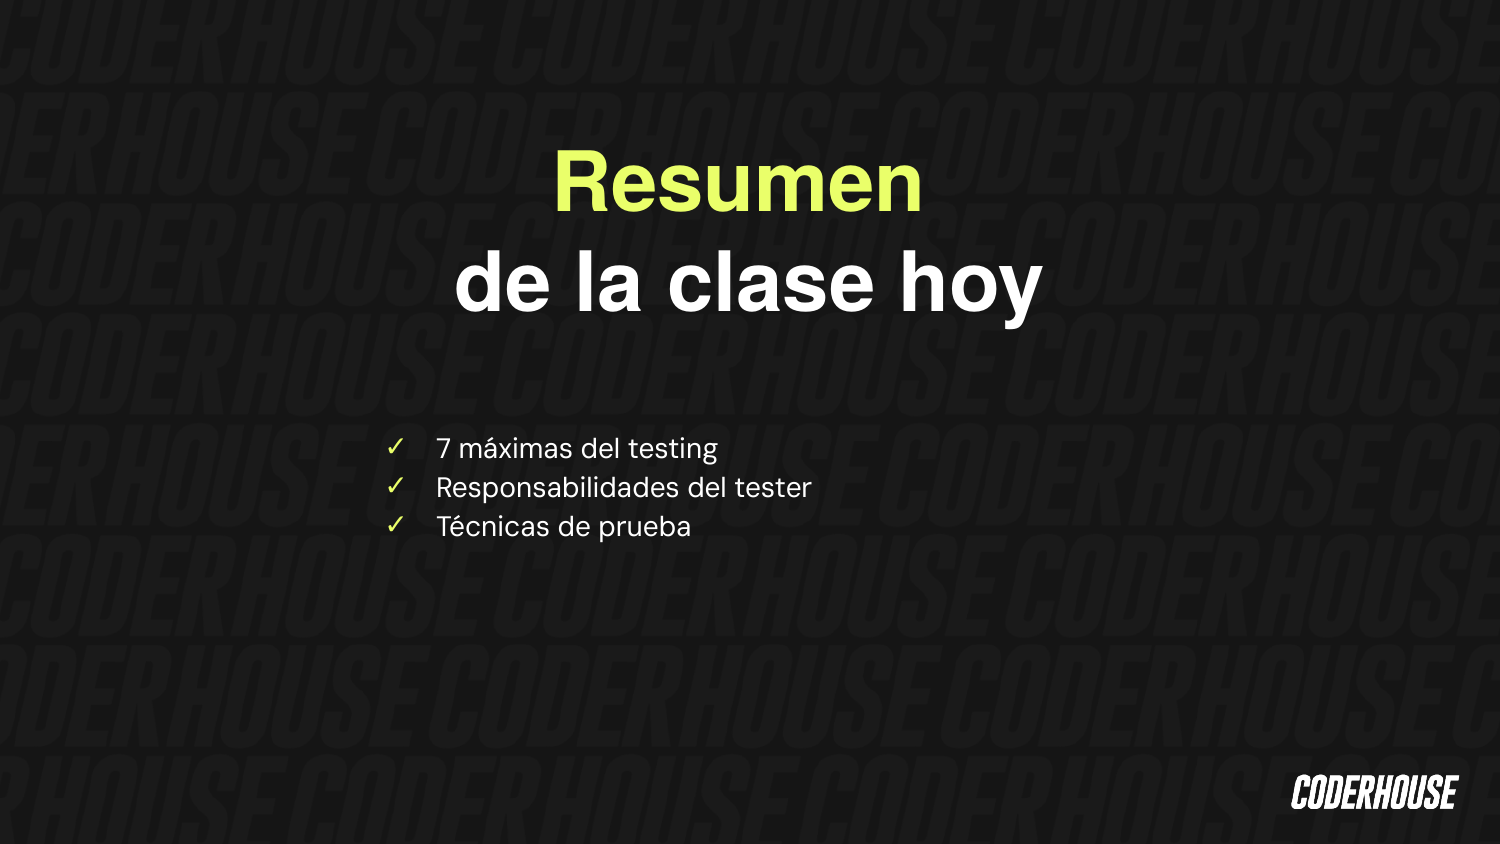

Resumen
de la clase hoy
7 máximas del testing
Responsabilidades del tester
Técnicas de prueba